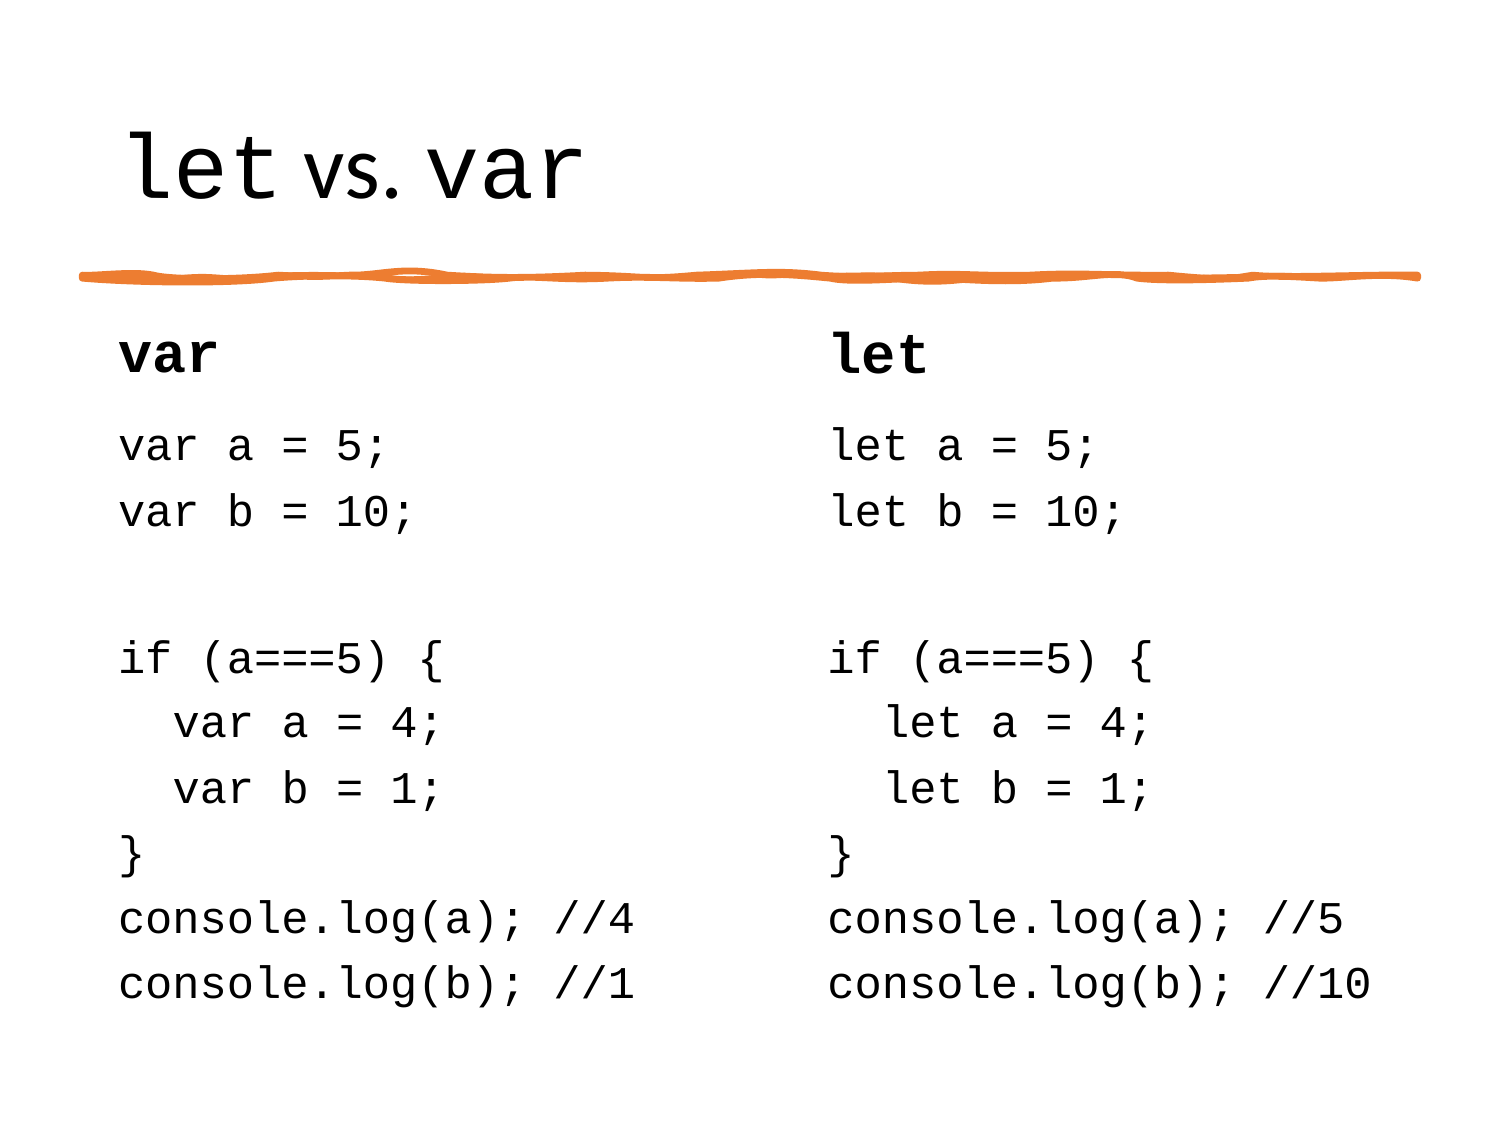

# let vs. var
var
let
var a = 5;
var b = 10;

if (a===5) {
  var a = 4;
  var b = 1;
}
console.log(a); //4
console.log(b); //1
let a = 5;
let b = 10;

if (a===5) {
  let a = 4;
  let b = 1;
}
console.log(a); //5
console.log(b); //10